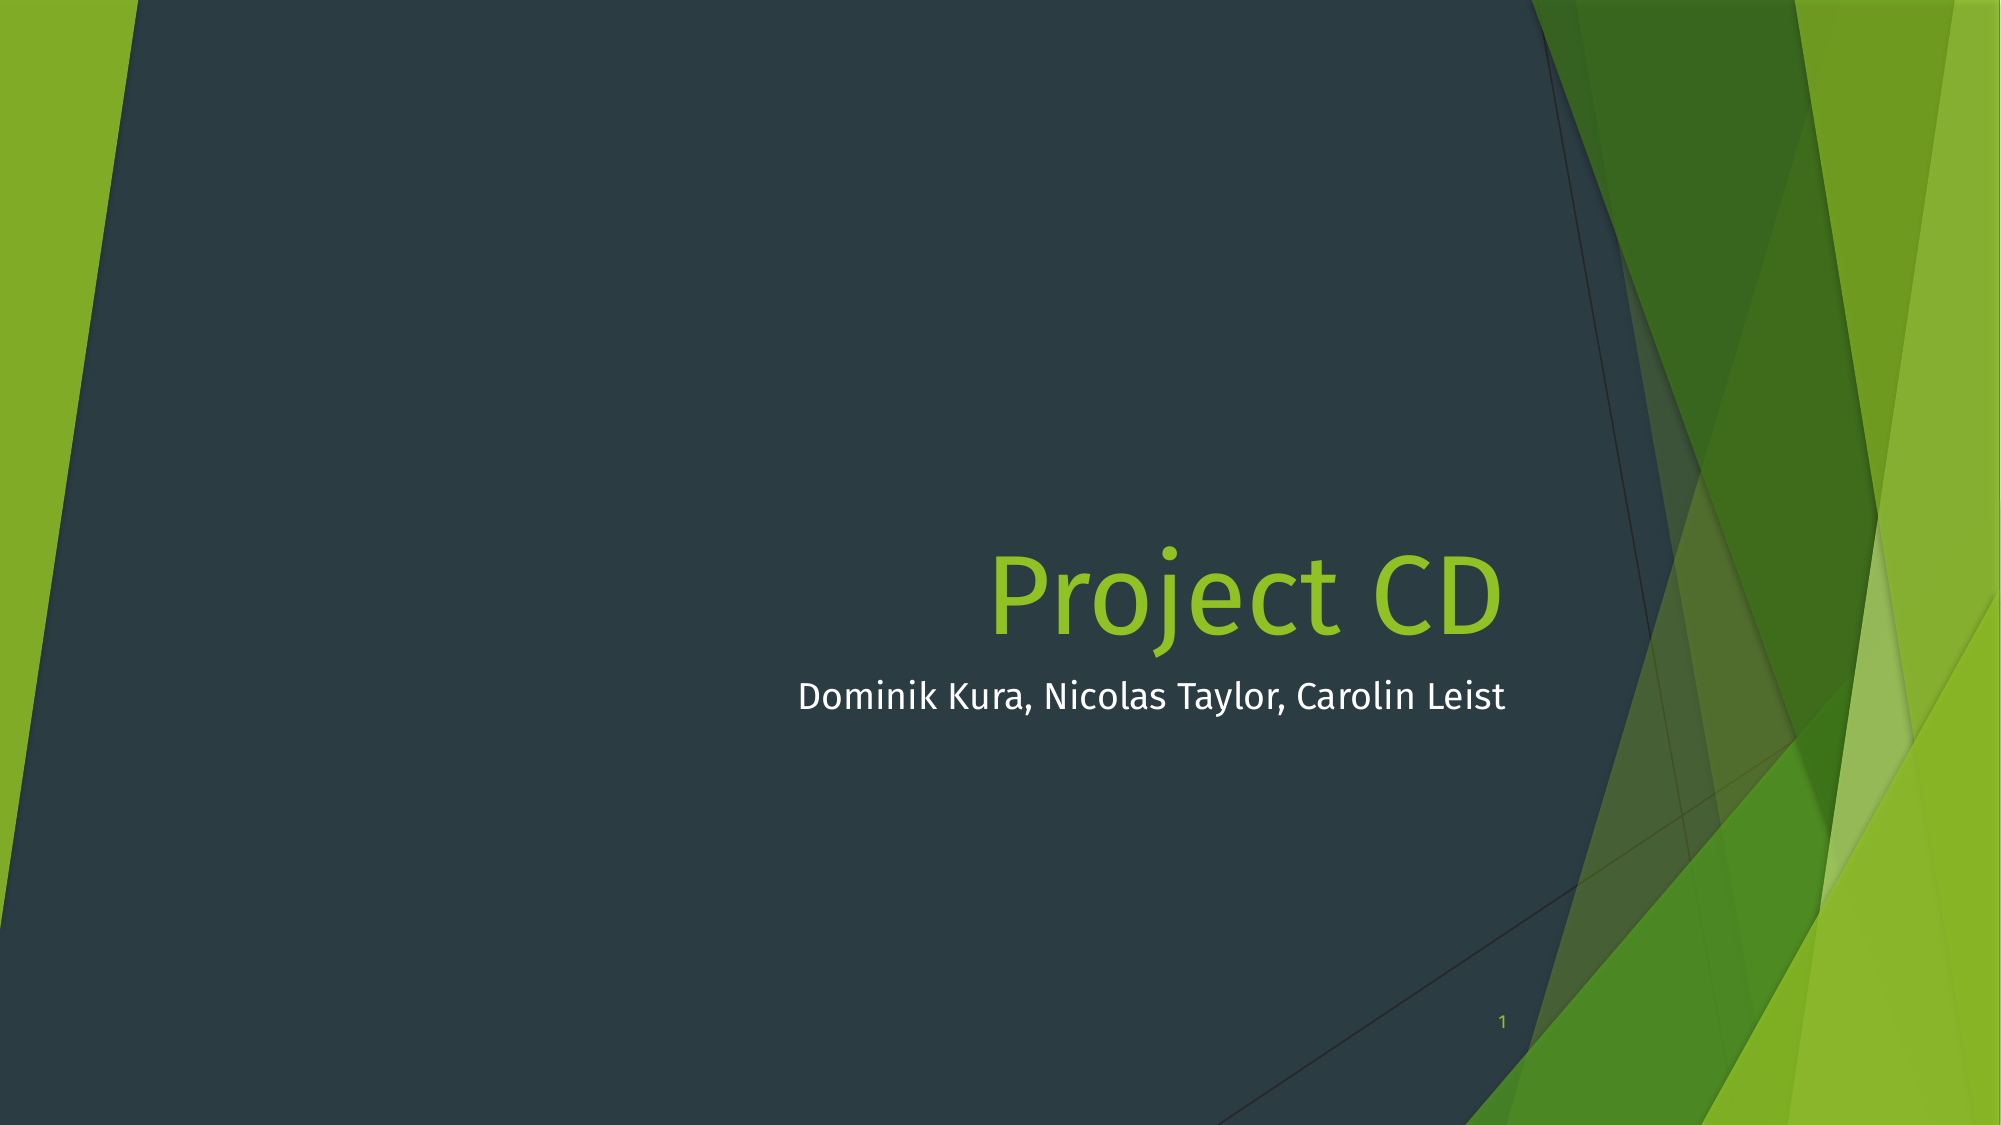

# Project CD
Dominik Kura, Nicolas Taylor, Carolin Leist
1